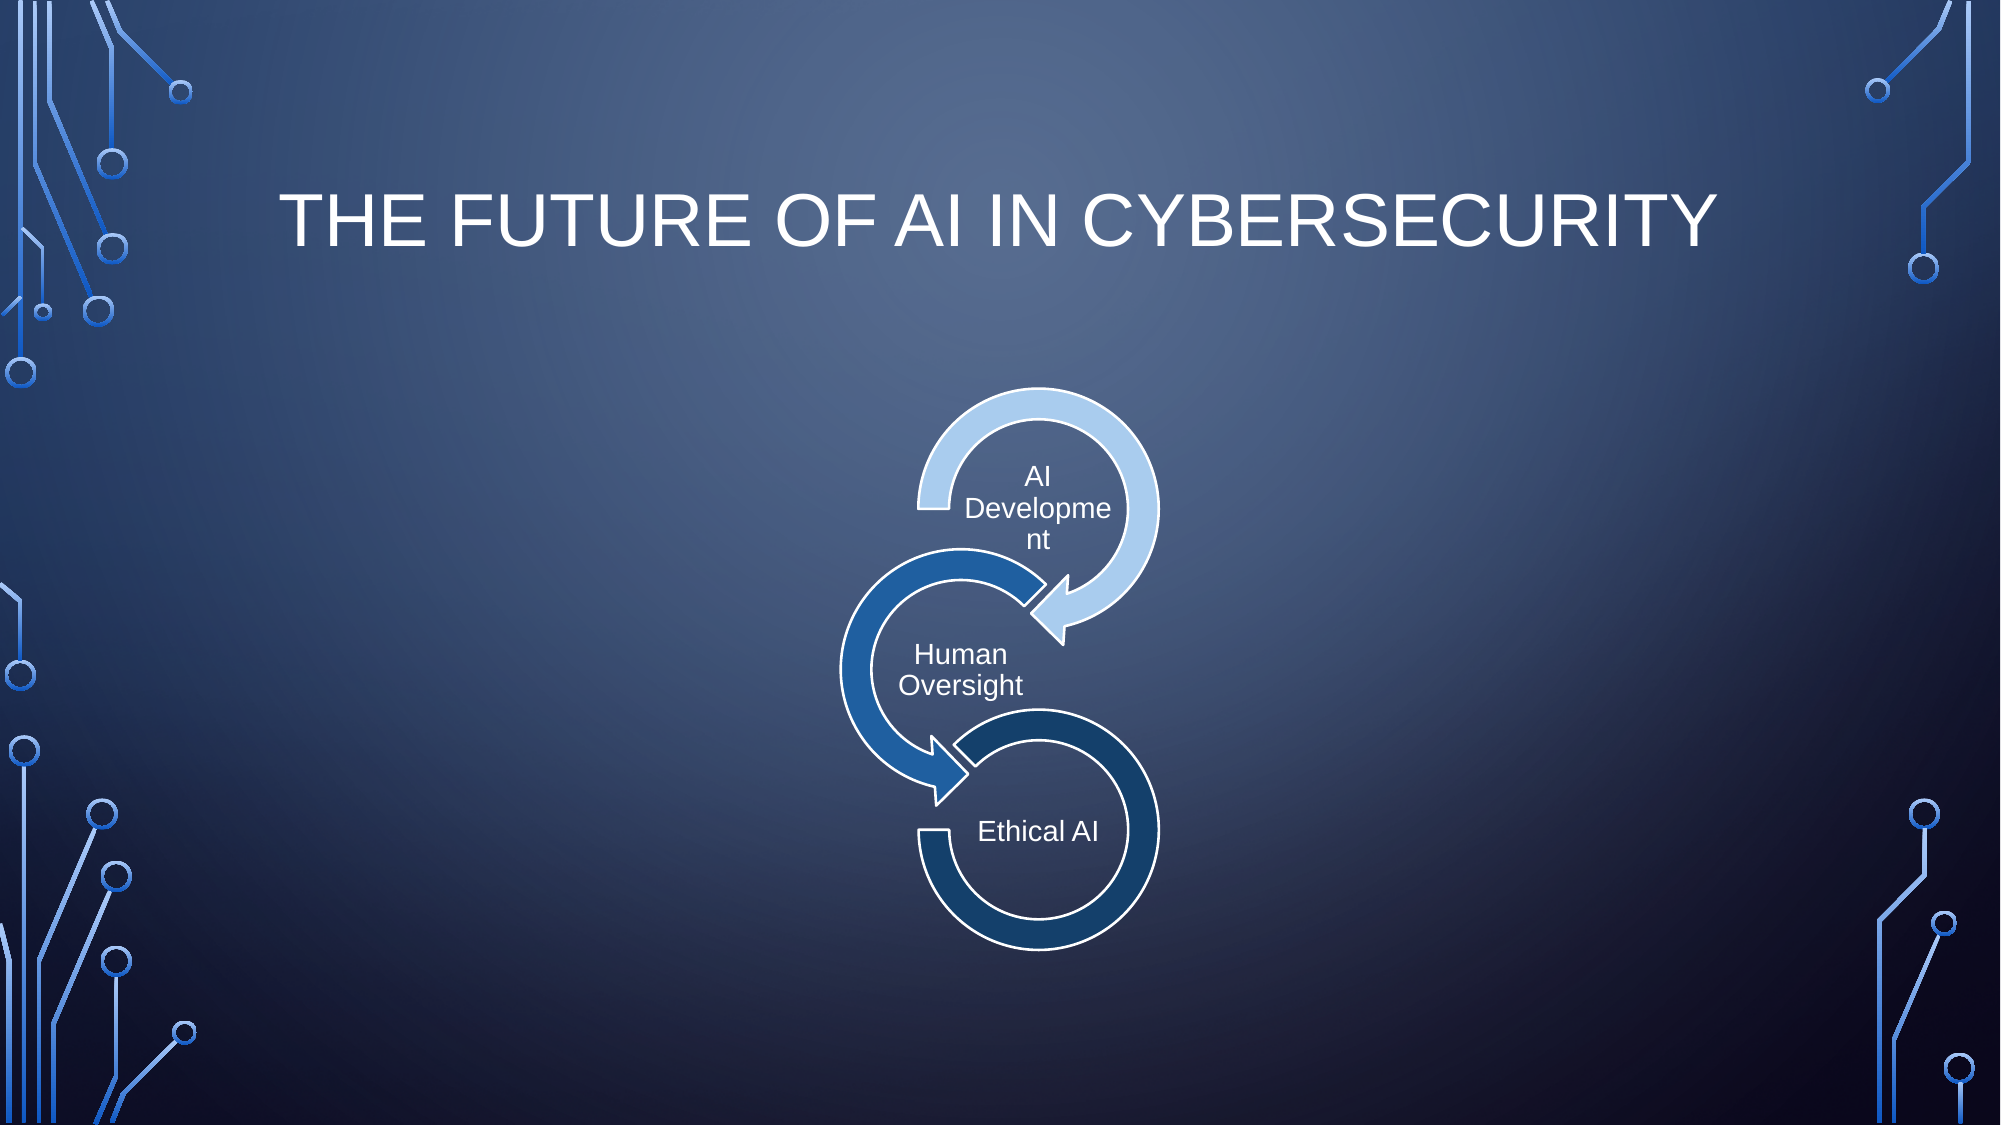

# The Future of AI in Cybersecurity
AI Development
Human Oversight
Ethical AI